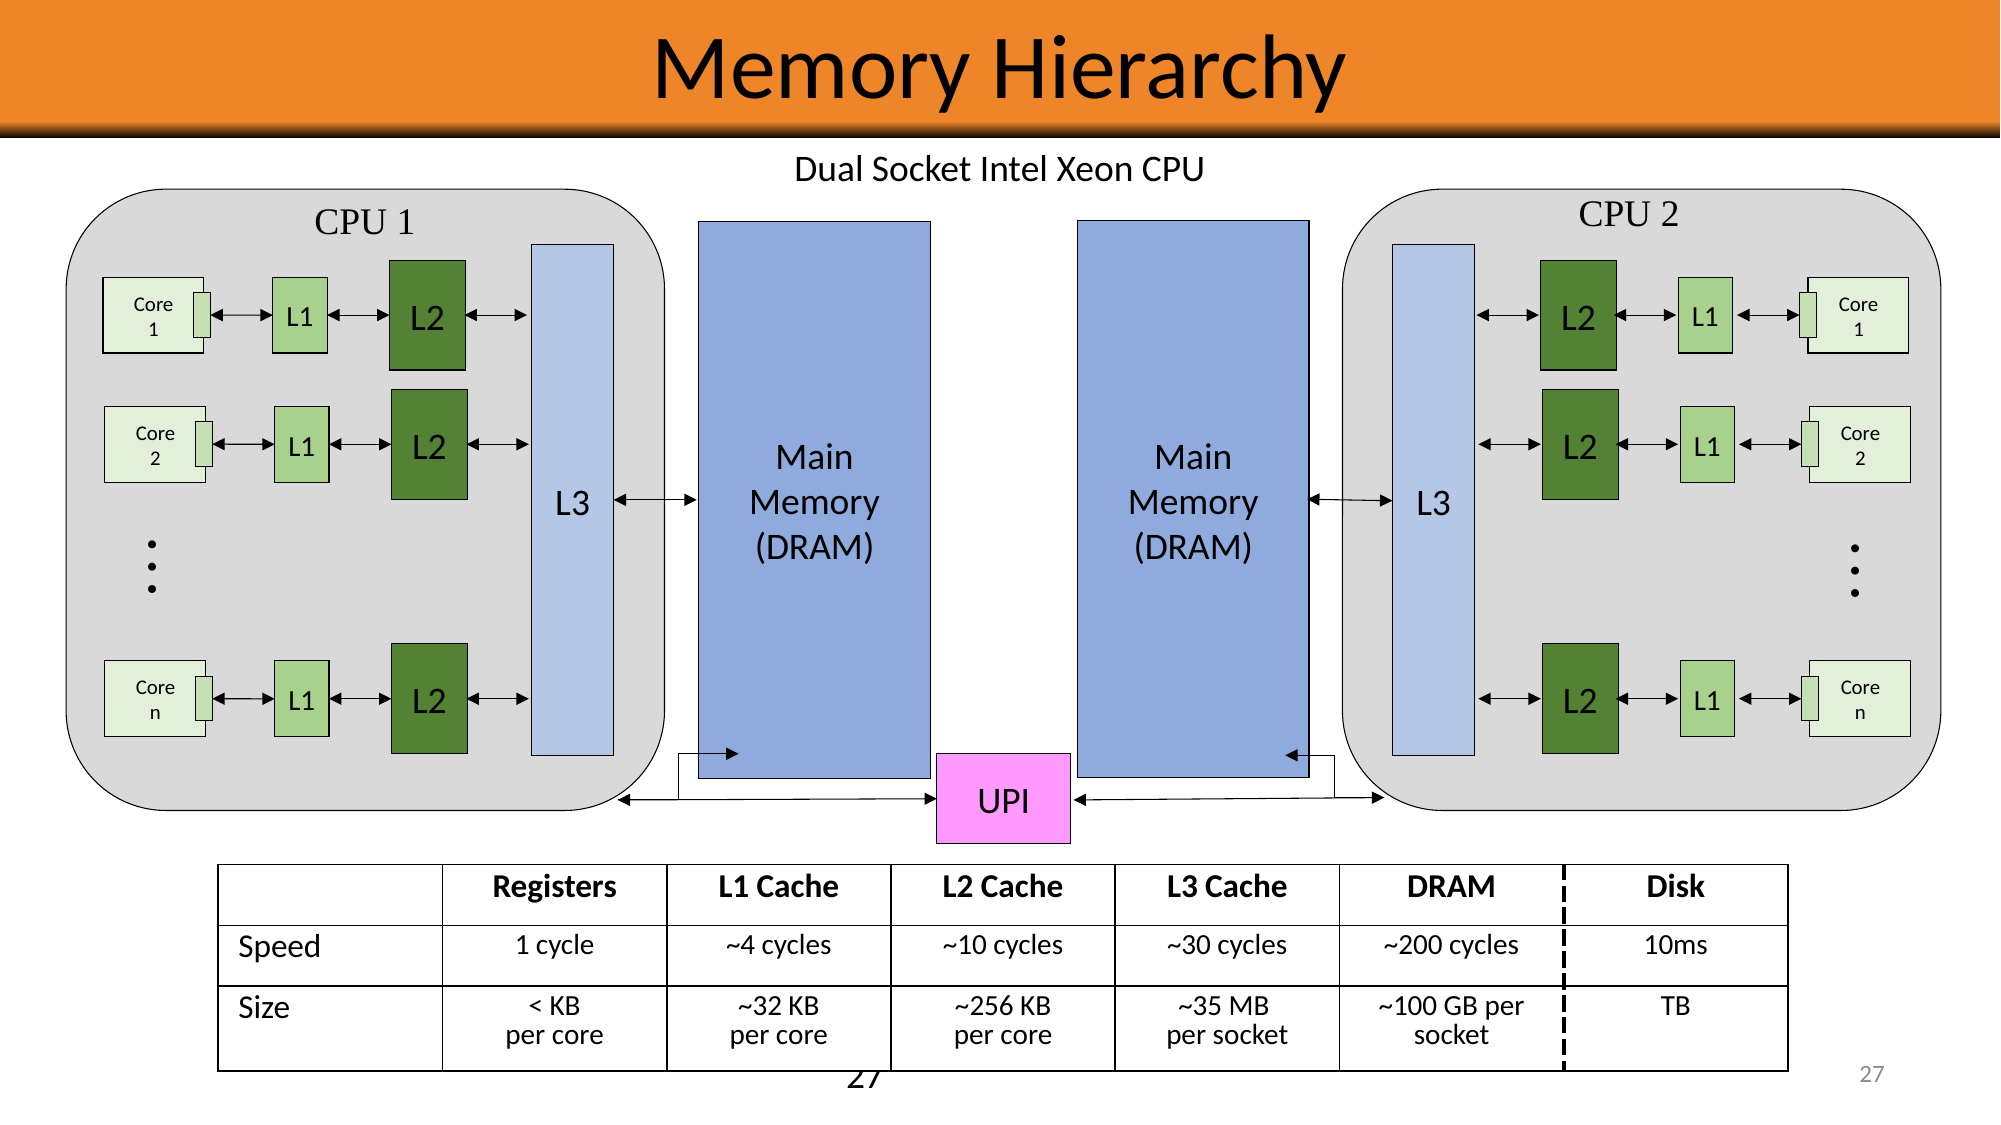

# Memory Hierarchy
Dual Socket Intel Xeon CPU
CPU 2

CPU 1
Main Memory (DRAM)
Main Memory (DRAM)
L3
L3
L2
L2
L1
L1
Core
1
Core
1

L2
L2
L1
L1
Core
2
Core
2

…
…
L2
L2
L1
L1
Core
n
Core
n

UPI
|  | Registers | L1 Cache | L2 Cache | L3 Cache | DRAM | Disk |
| --- | --- | --- | --- | --- | --- | --- |
| Speed | 1 cycle | ~4 cycles | ~10 cycles | ~30 cycles | ~200 cycles | 10ms |
| Size | < KB per core | ~32 KB per core | ~256 KB per core | ~35 MB per socket | ~100 GB per socket | TB |
27